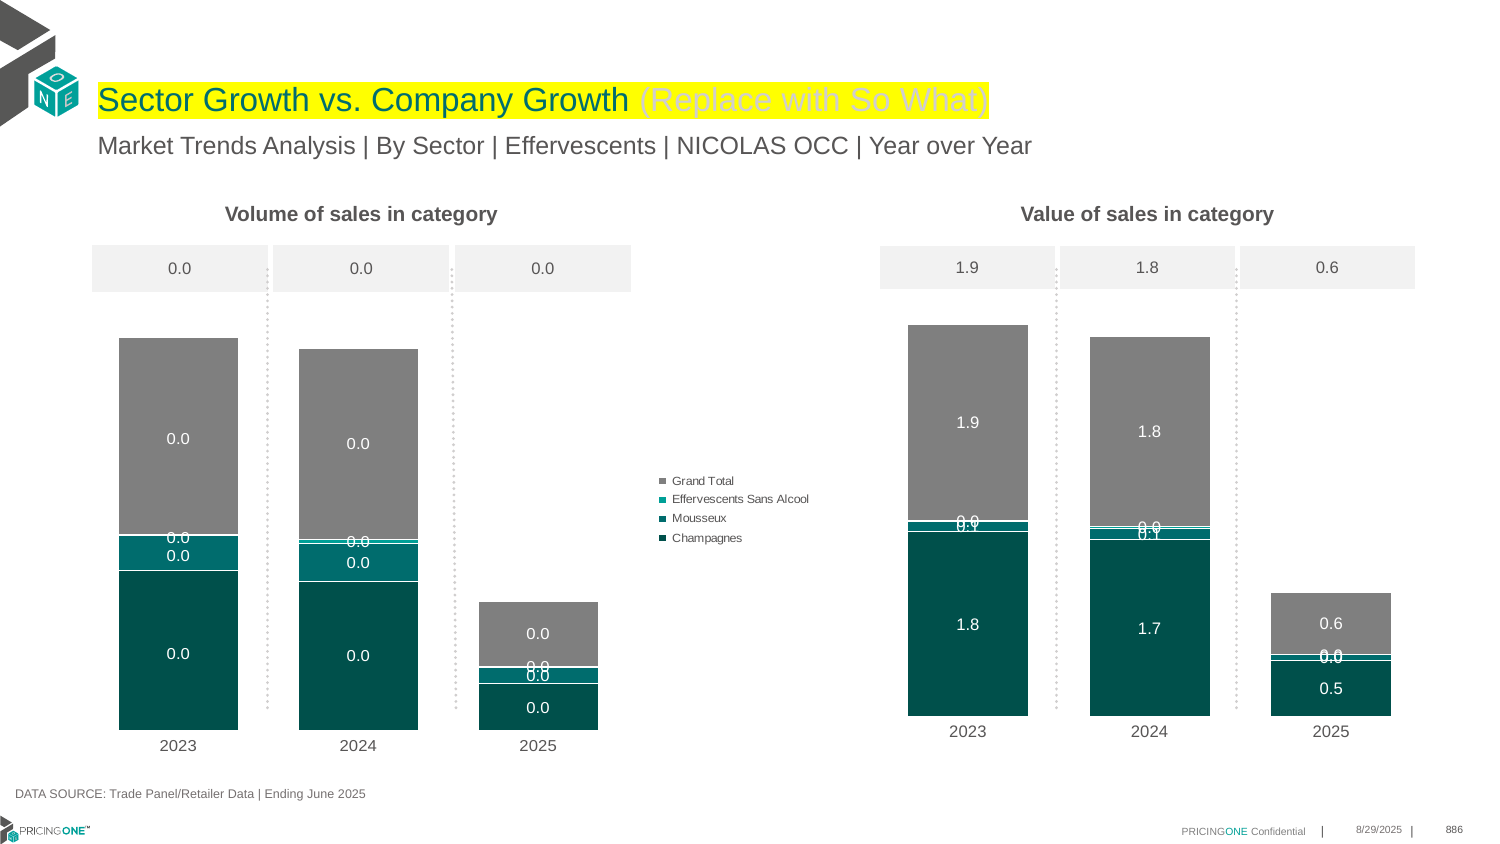

# Sector Growth vs. Company Growth (Replace with So What)
Market Trends Analysis | By Sector | Effervescents | NICOLAS OCC | Year over Year
| Value of sales in category |  |  |
| --- | --- | --- |
| 1.9 | 1.8 | 0.6 |
| Volume of sales in category |  |  |
| --- | --- | --- |
| 0.0 | 0.0 | 0.0 |

### Chart

| Category | Champagnes | Mousseux | Effervescents Sans Alcool | Grand Total |
|---|---|---|---|---|
| 2023 | 1.761894 | 0.101802 | 0.004964 | 1.86866 |
| 2024 | 1.684892 | 0.109825 | 0.016745 | 1.811462 |
| 2025 | 0.535883 | 0.047589 | 0.0072 | 0.590672 |

### Chart

| Category | Champagnes | Mousseux | Effervescents Sans Alcool | Grand Total |
|---|---|---|---|---|
| 2023 | 0.033346 | 0.007142 | 0.000323 | 0.040811 |
| 2024 | 0.031031 | 0.00783 | 0.000842 | 0.039703 |
| 2025 | 0.009711 | 0.003343 | 0.00033 | 0.013384 |
DATA SOURCE: Trade Panel/Retailer Data | Ending June 2025

8/29/2025
886